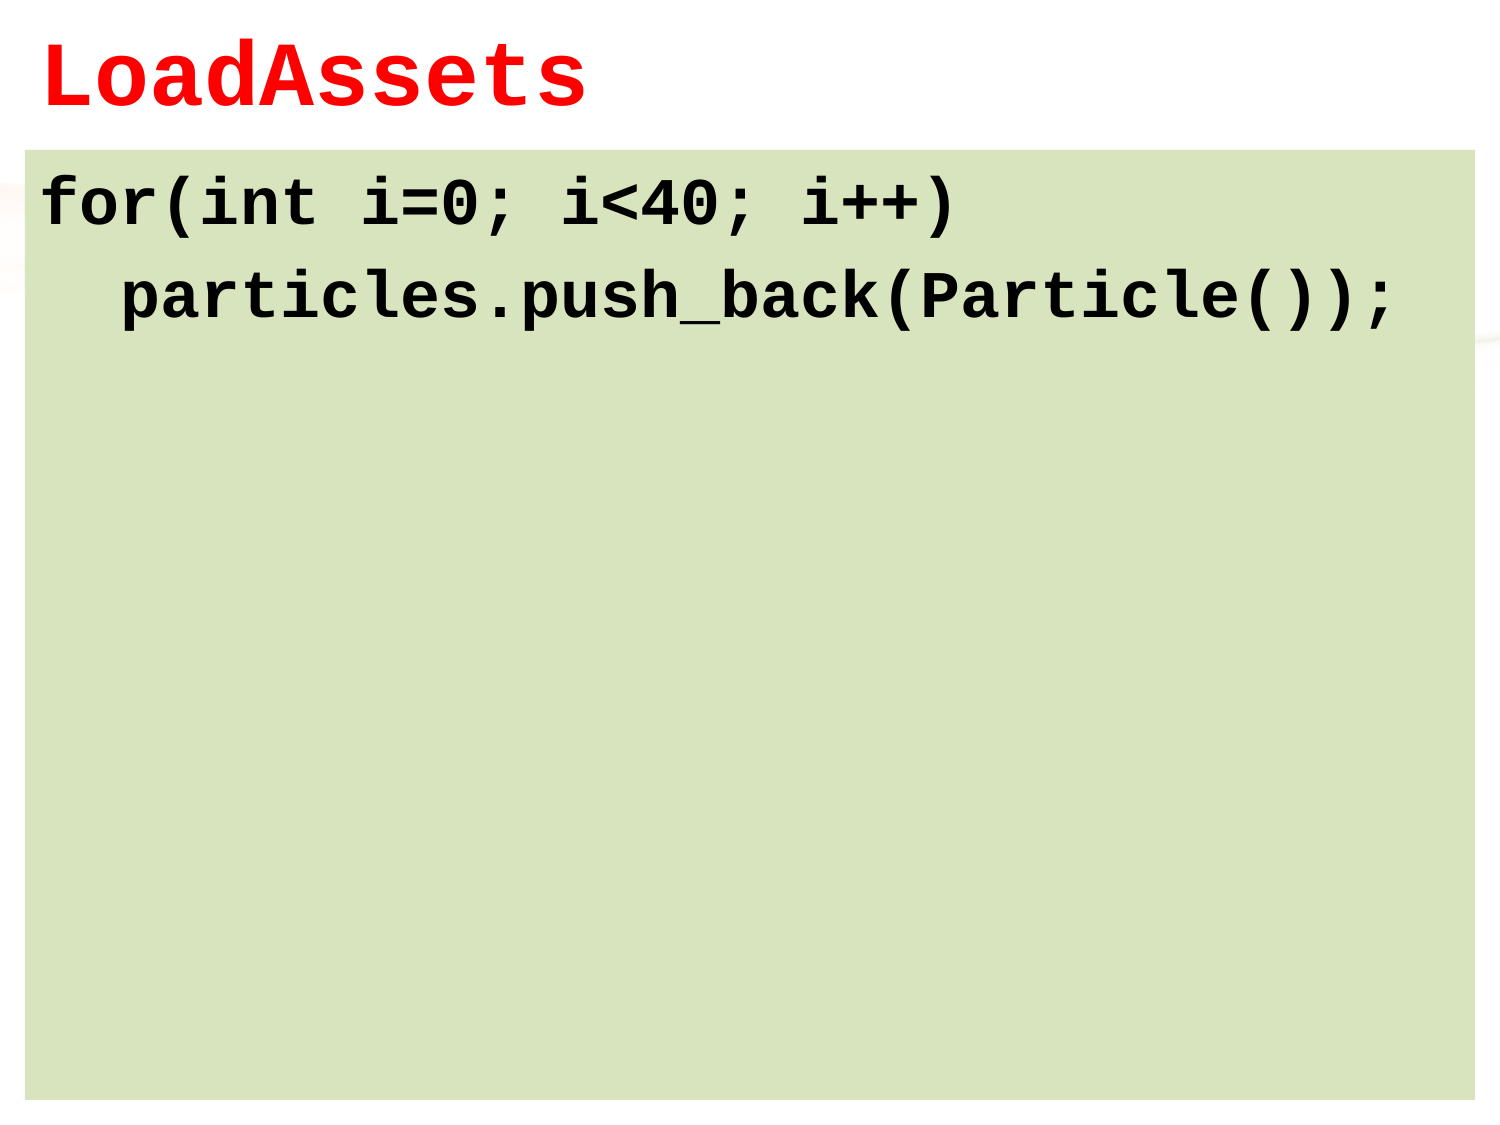

# LoadAssets
for(int i=0; i<40; i++)
  particles.push_back(Particle());